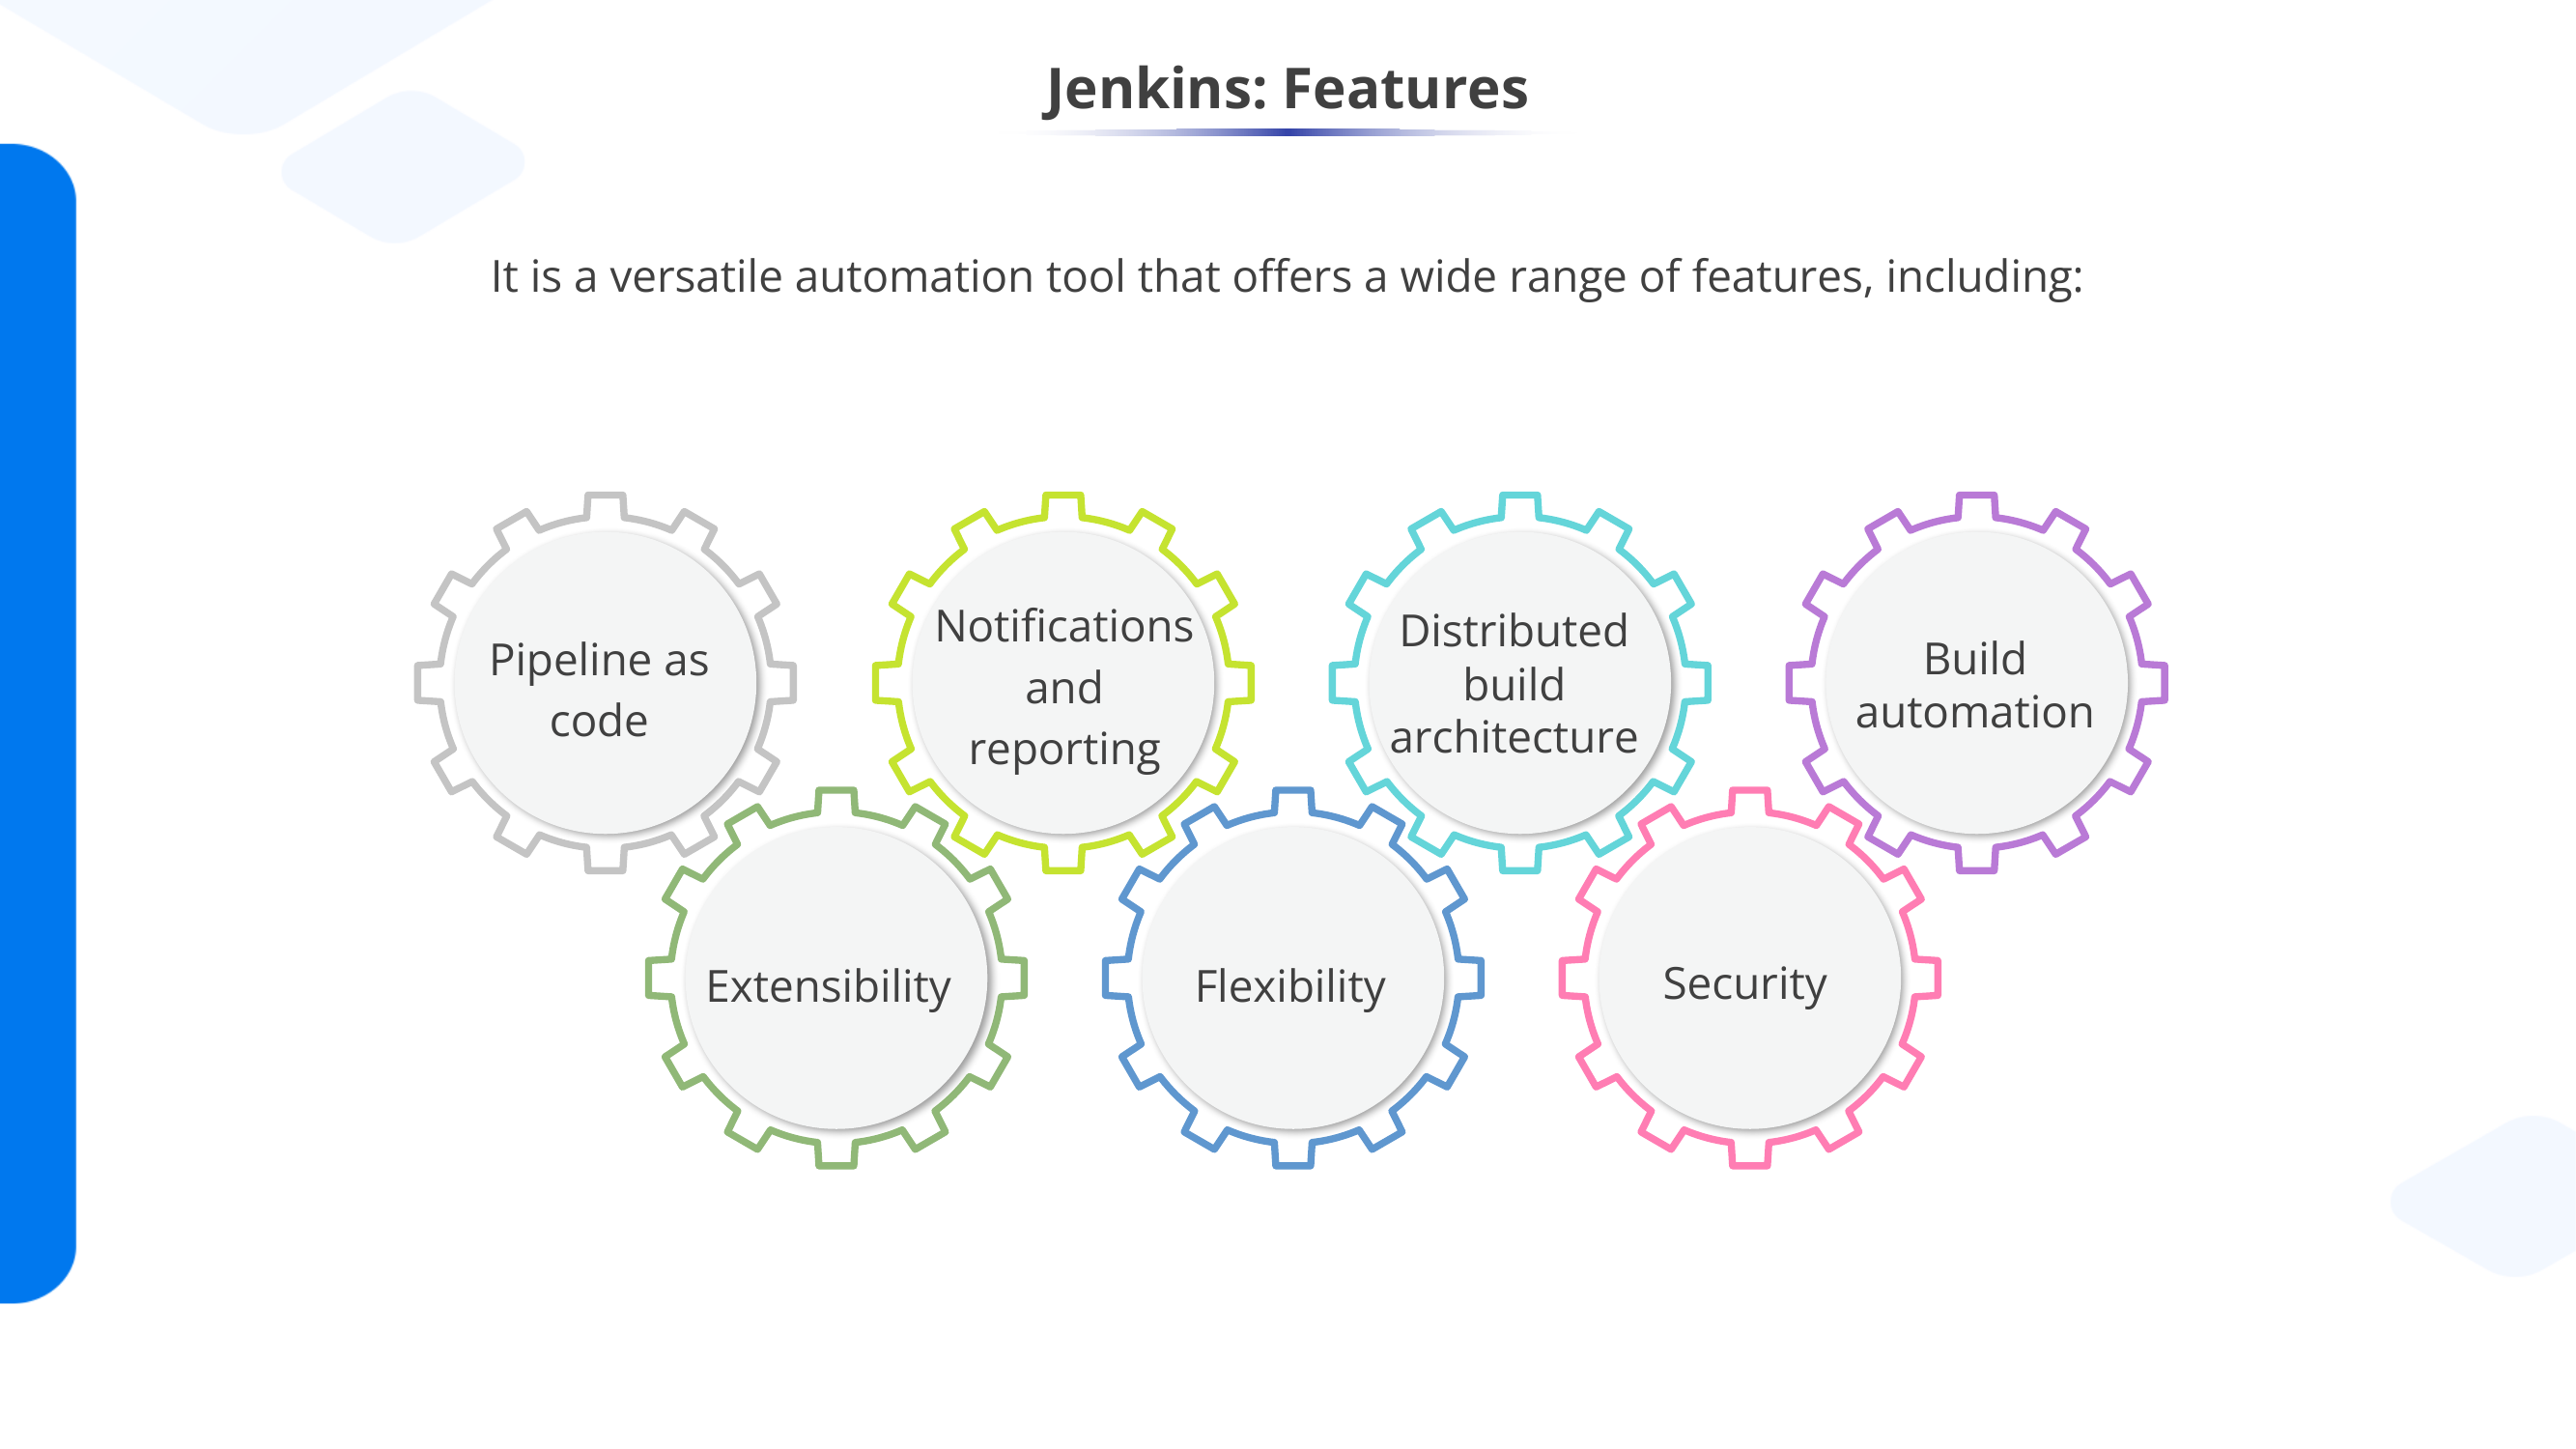

# Jenkins: Features

It is a versatile automation tool that offers a wide range of features, including:

Notifications and reporting

Build automation

Pipeline as code

Distributed build architecture

Extensibility

Flexibility

Security